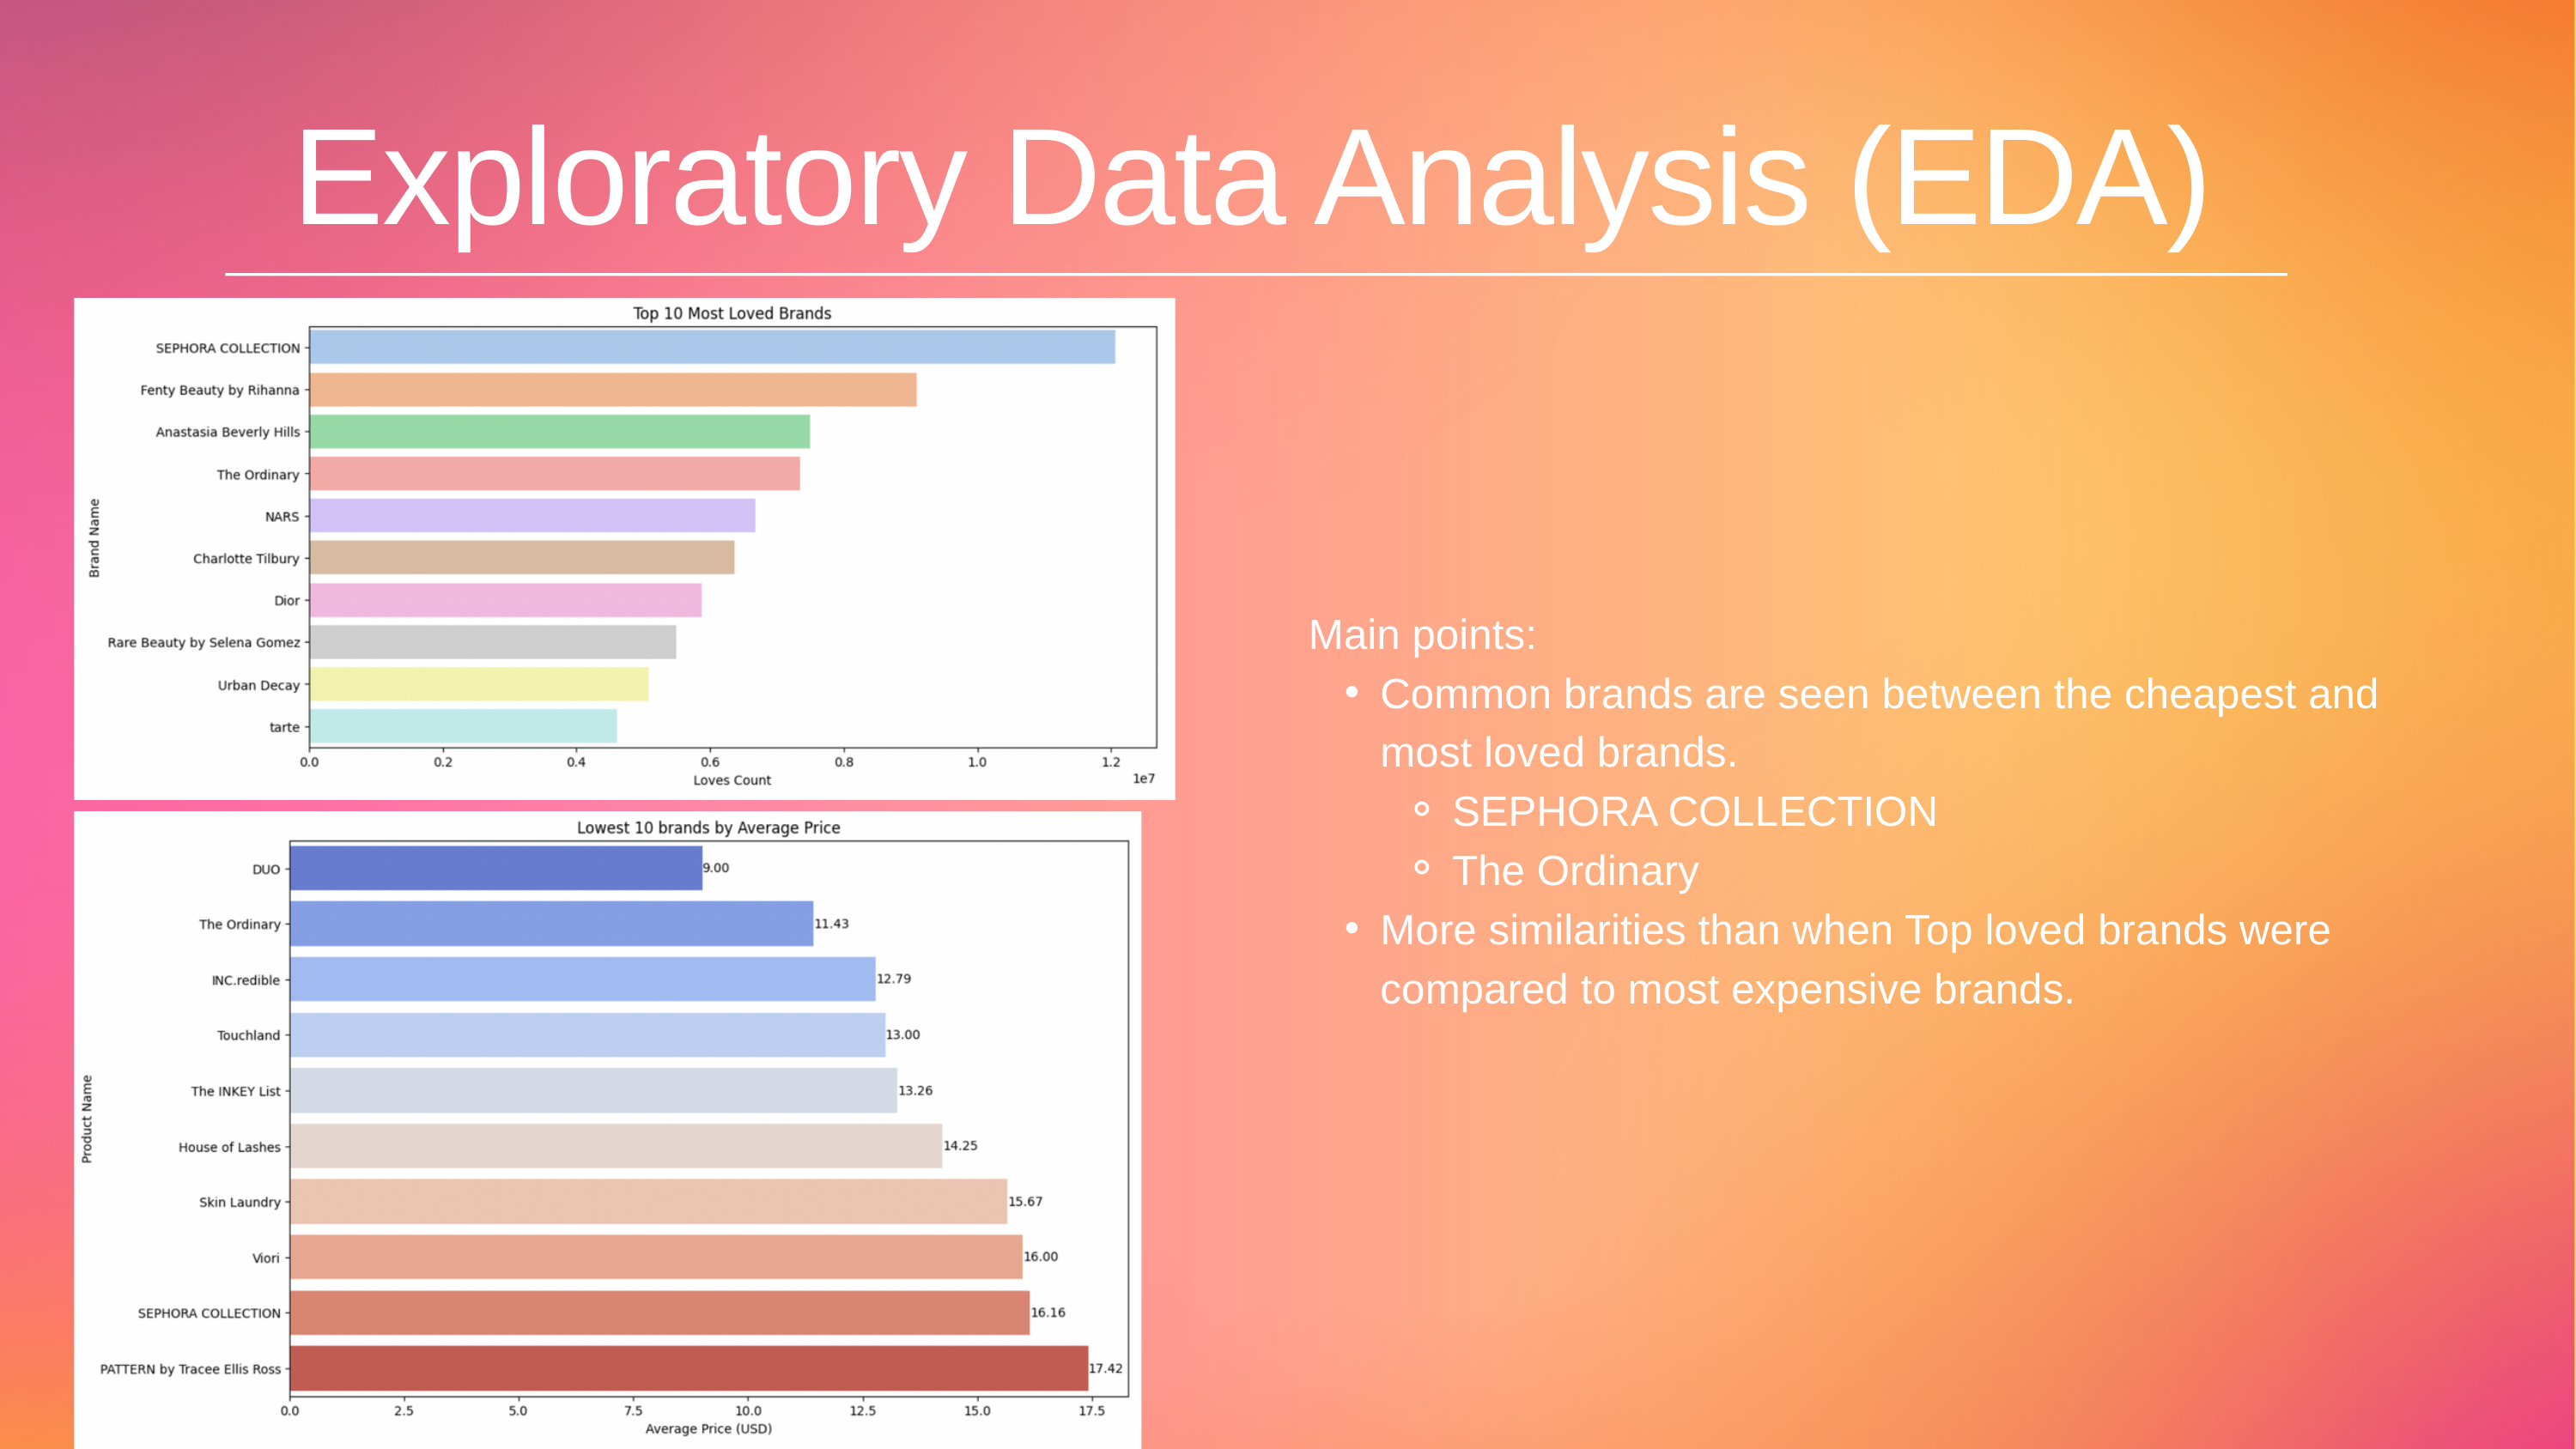

Exploratory Data Analysis (EDA)

Main points:
Common brands are seen between the cheapest and most loved brands.
SEPHORA COLLECTION
The Ordinary
More similarities than when Top loved brands were compared to most expensive brands.